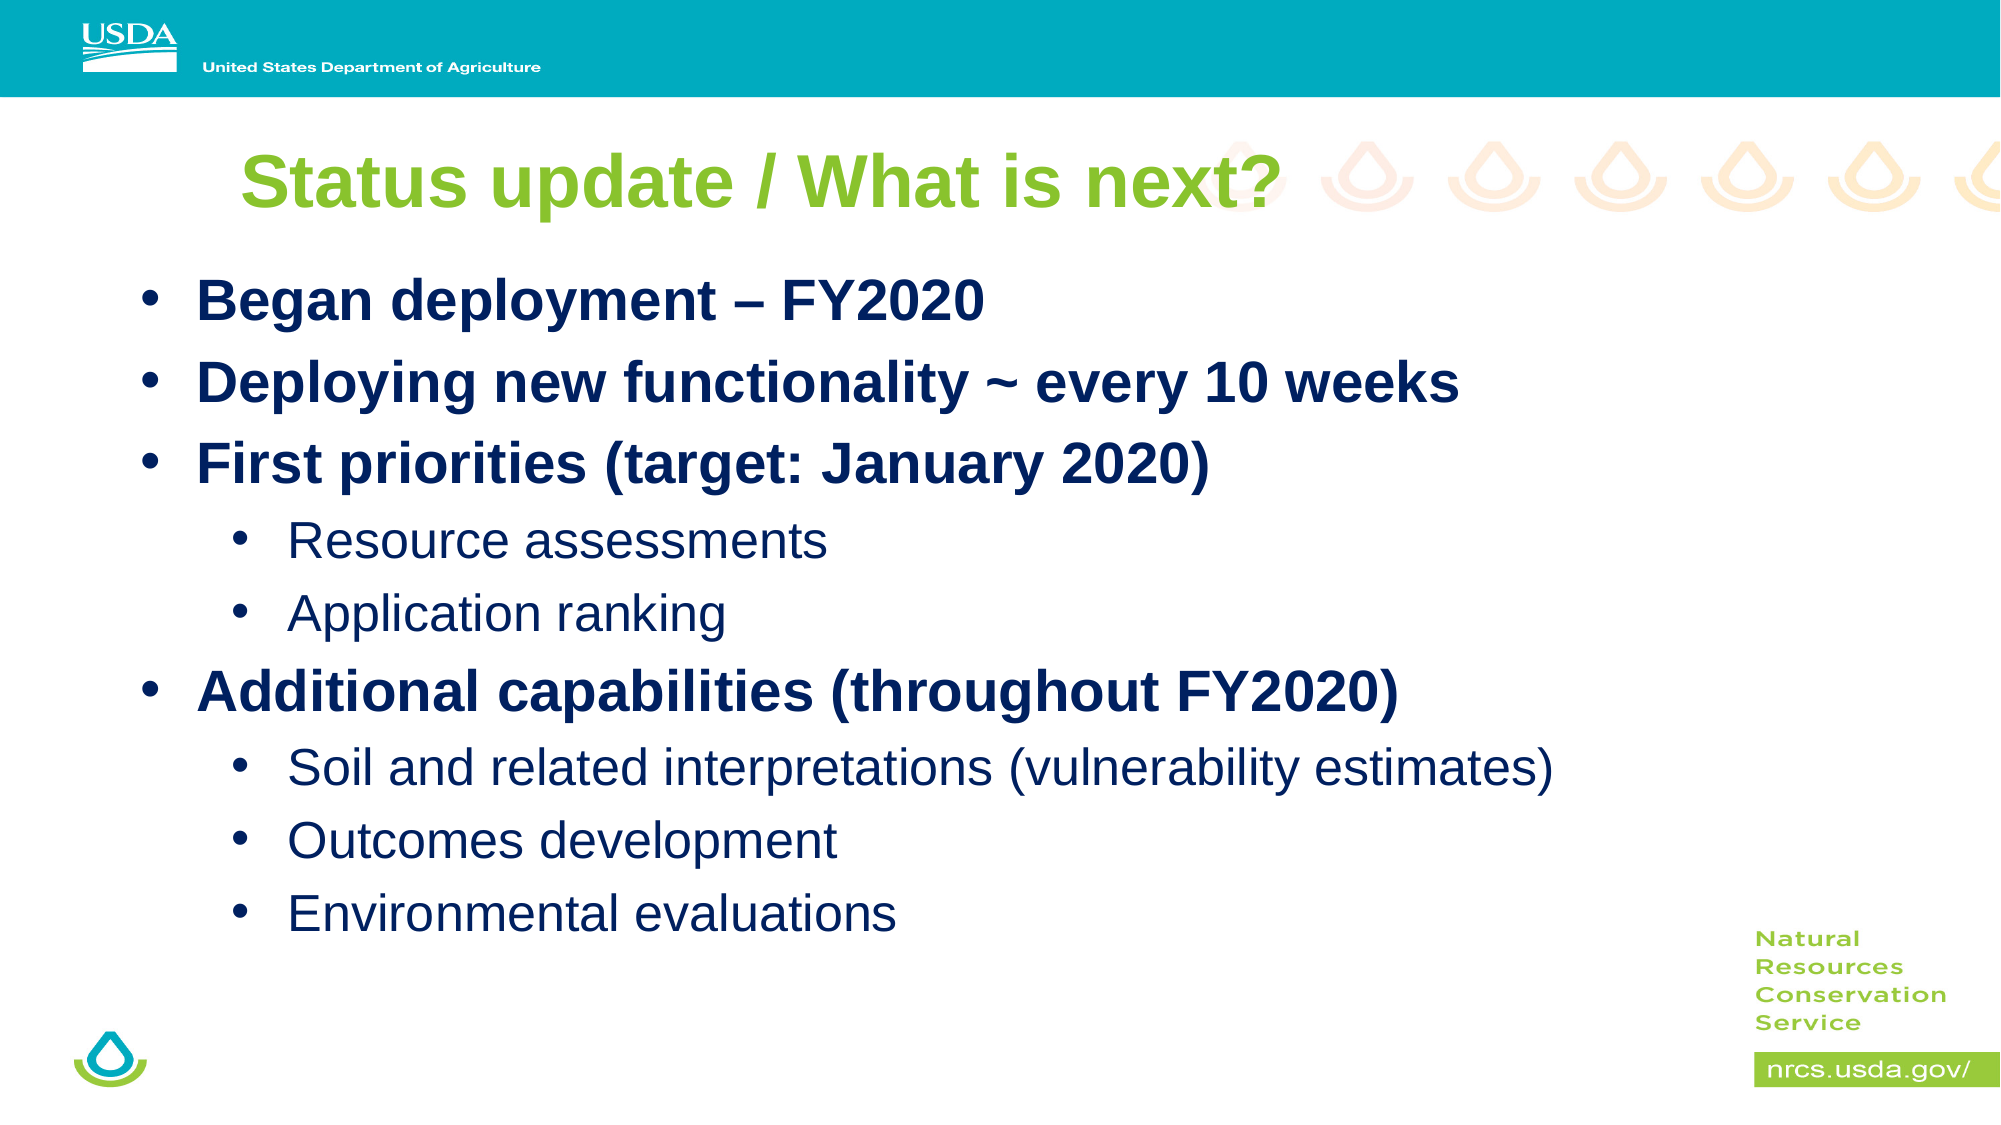

# Status update / What is next?
Began deployment – FY2020
Deploying new functionality ~ every 10 weeks
First priorities (target: January 2020)
Resource assessments
Application ranking
Additional capabilities (throughout FY2020)
Soil and related interpretations (vulnerability estimates)
Outcomes development
Environmental evaluations